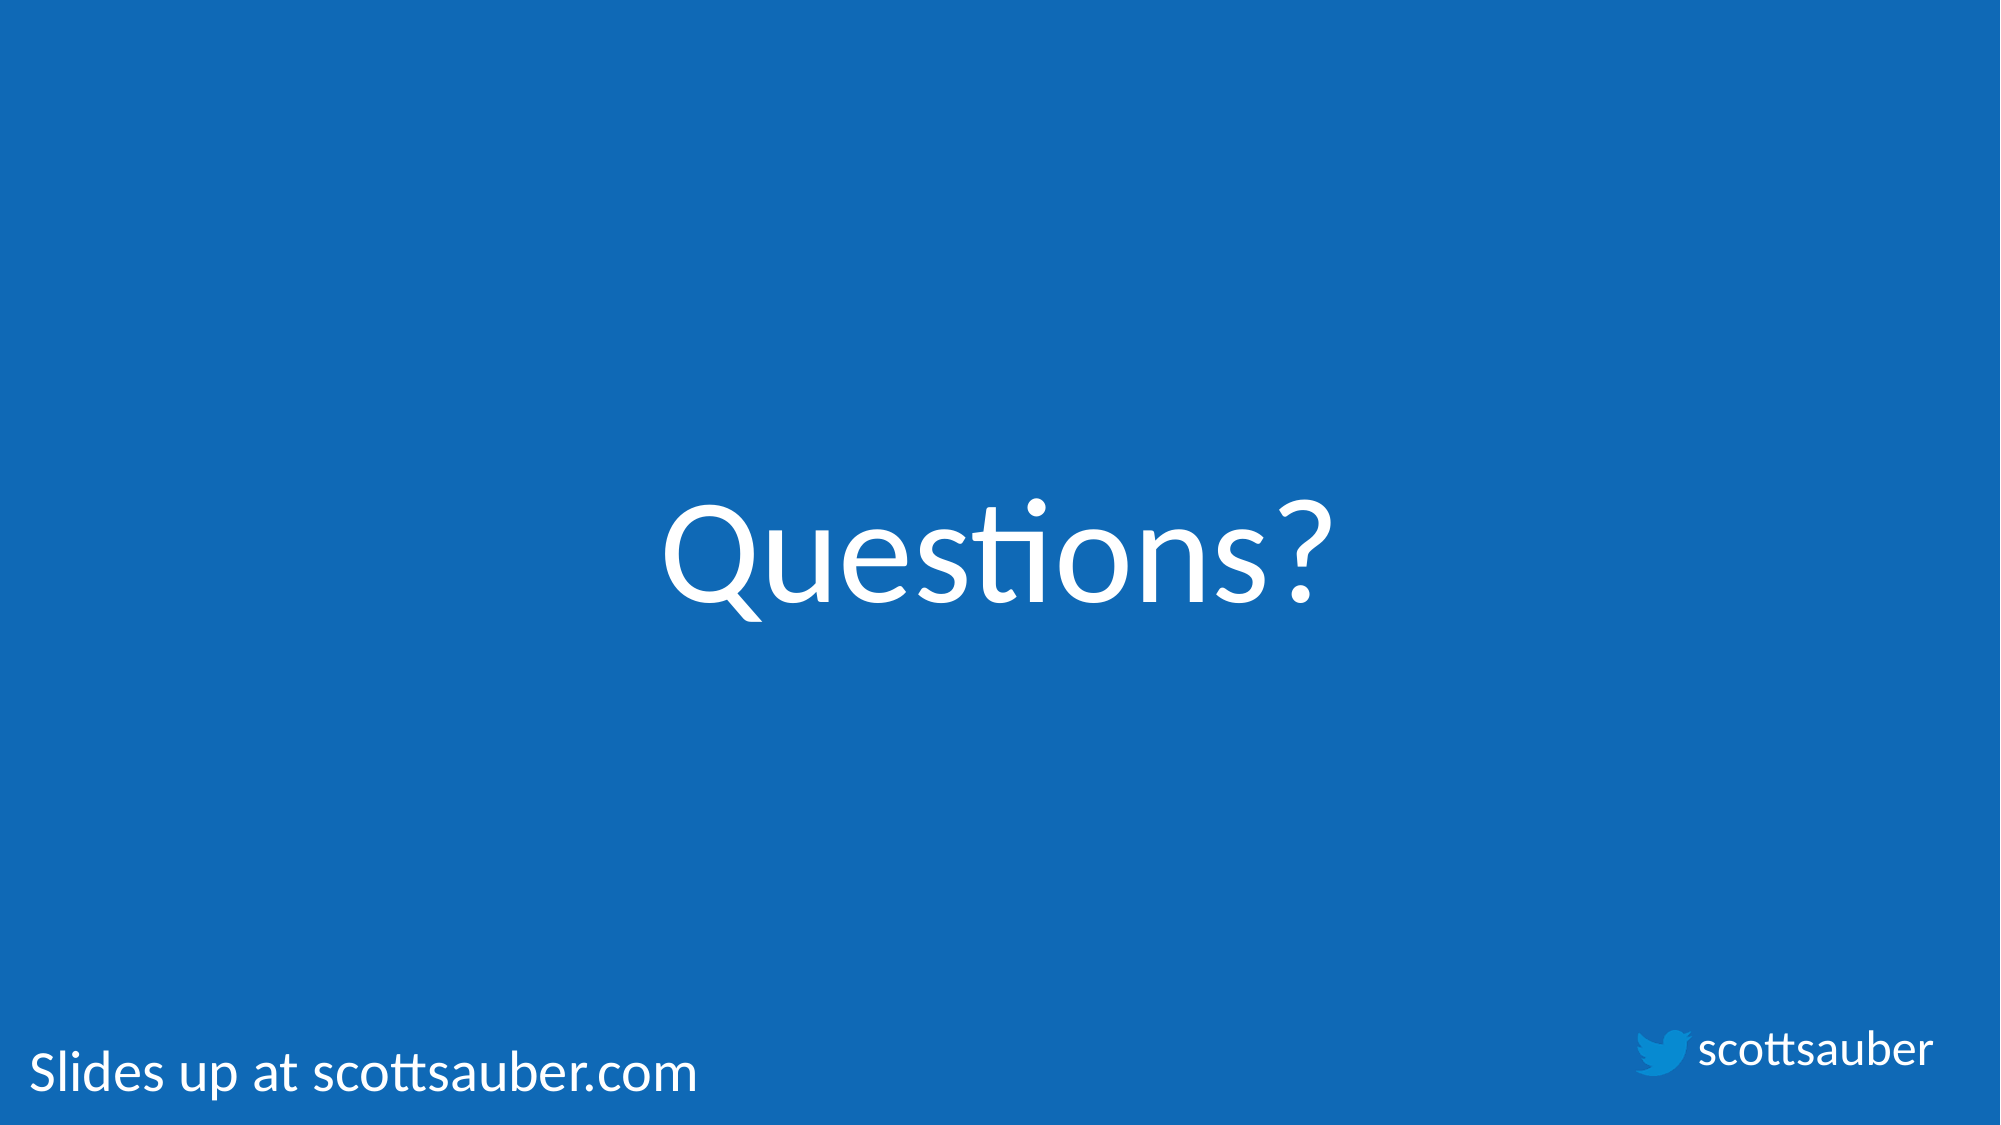

# Questions?

Slides up at scottsauber.com
scottsauber